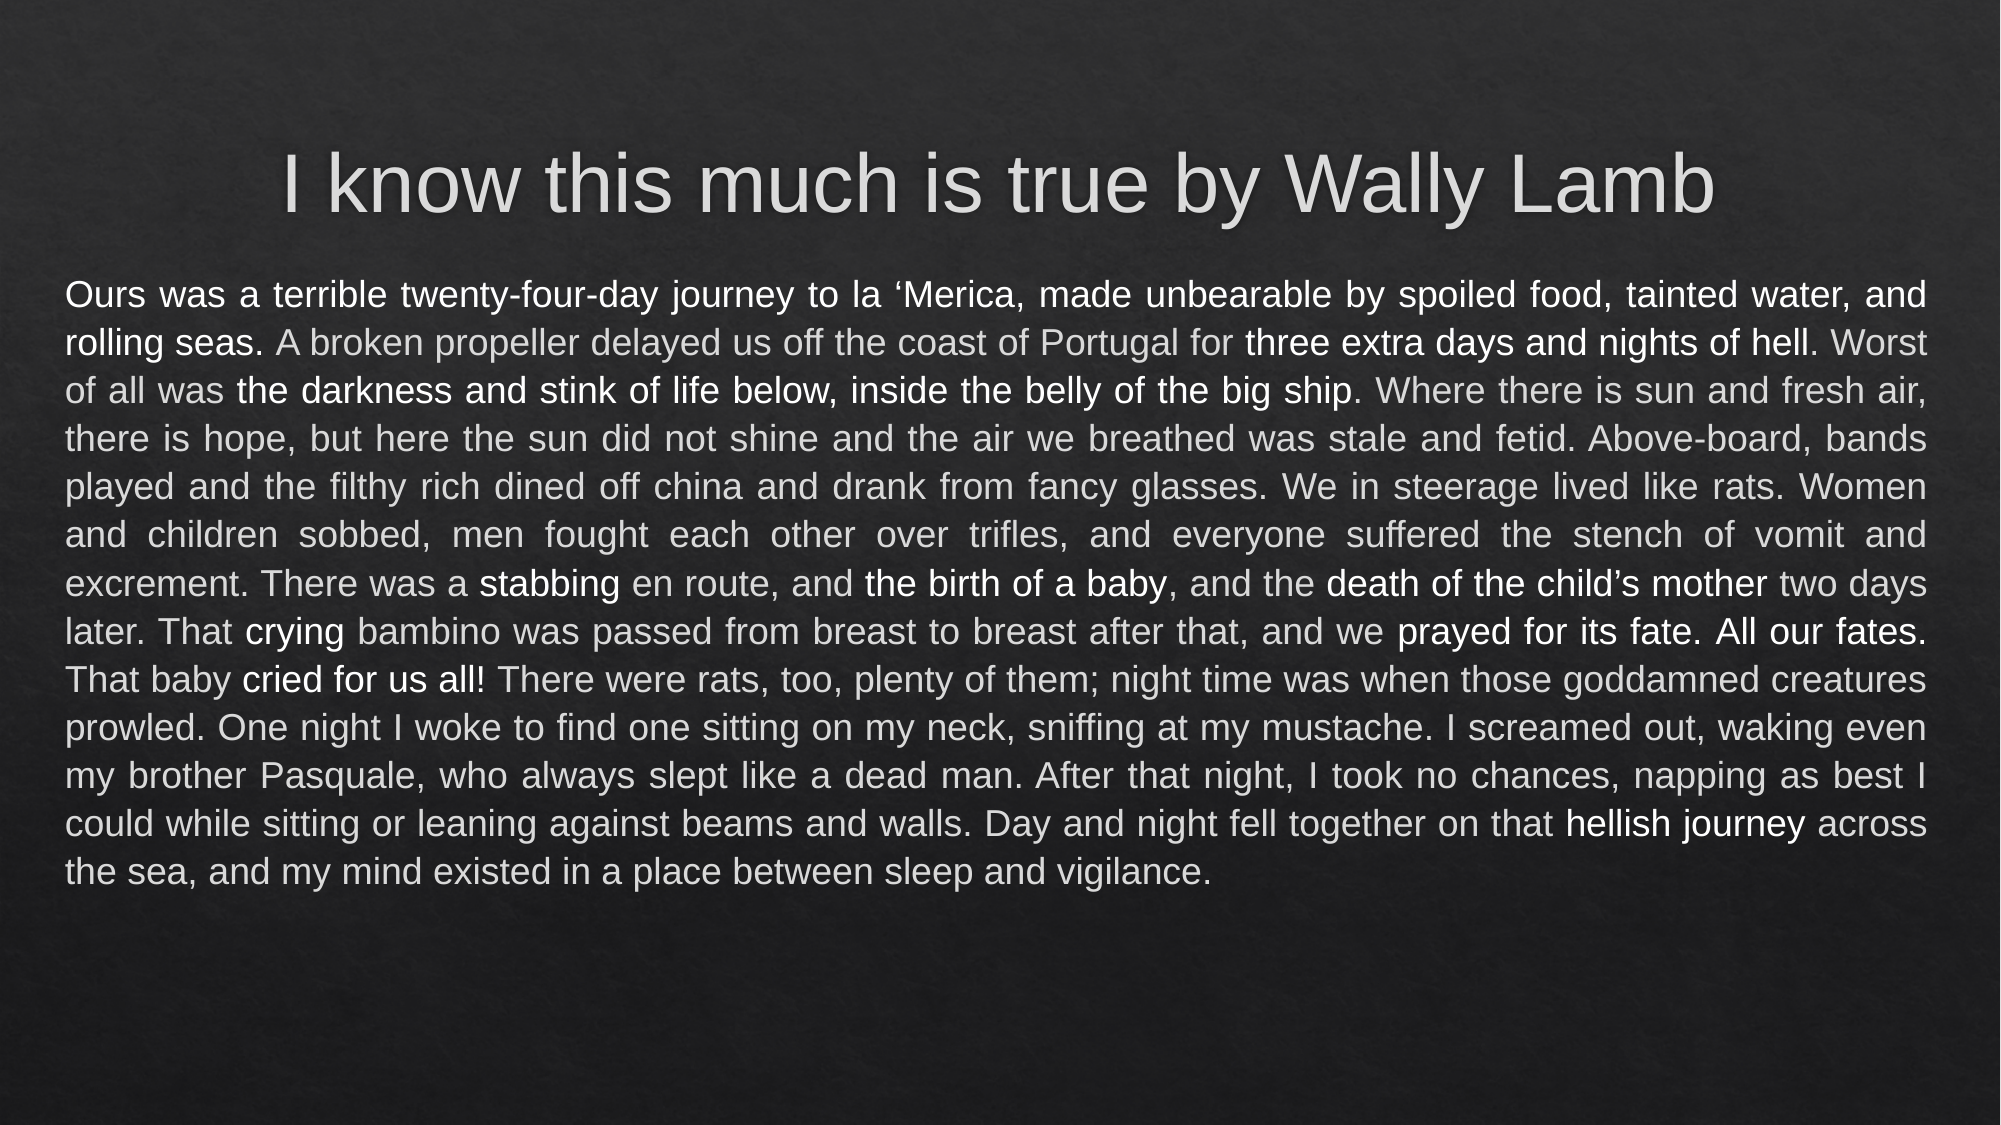

# I know this much is true by Wally Lamb
Ours was a terrible twenty-four-day journey to la ‘Merica, made unbearable by spoiled food, tainted water, and rolling seas. A broken propeller delayed us off the coast of Portugal for three extra days and nights of hell. Worst of all was the darkness and stink of life below, inside the belly of the big ship. Where there is sun and fresh air, there is hope, but here the sun did not shine and the air we breathed was stale and fetid. Above-board, bands played and the filthy rich dined off china and drank from fancy glasses. We in steerage lived like rats. Women and children sobbed, men fought each other over trifles, and everyone suffered the stench of vomit and excrement. There was a stabbing en route, and the birth of a baby, and the death of the child’s mother two days later. That crying bambino was passed from breast to breast after that, and we prayed for its fate. All our fates. That baby cried for us all! There were rats, too, plenty of them; night time was when those goddamned creatures prowled. One night I woke to find one sitting on my neck, sniffing at my mustache. I screamed out, waking even my brother Pasquale, who always slept like a dead man. After that night, I took no chances, napping as best I could while sitting or leaning against beams and walls. Day and night fell together on that hellish journey across the sea, and my mind existed in a place between sleep and vigilance.